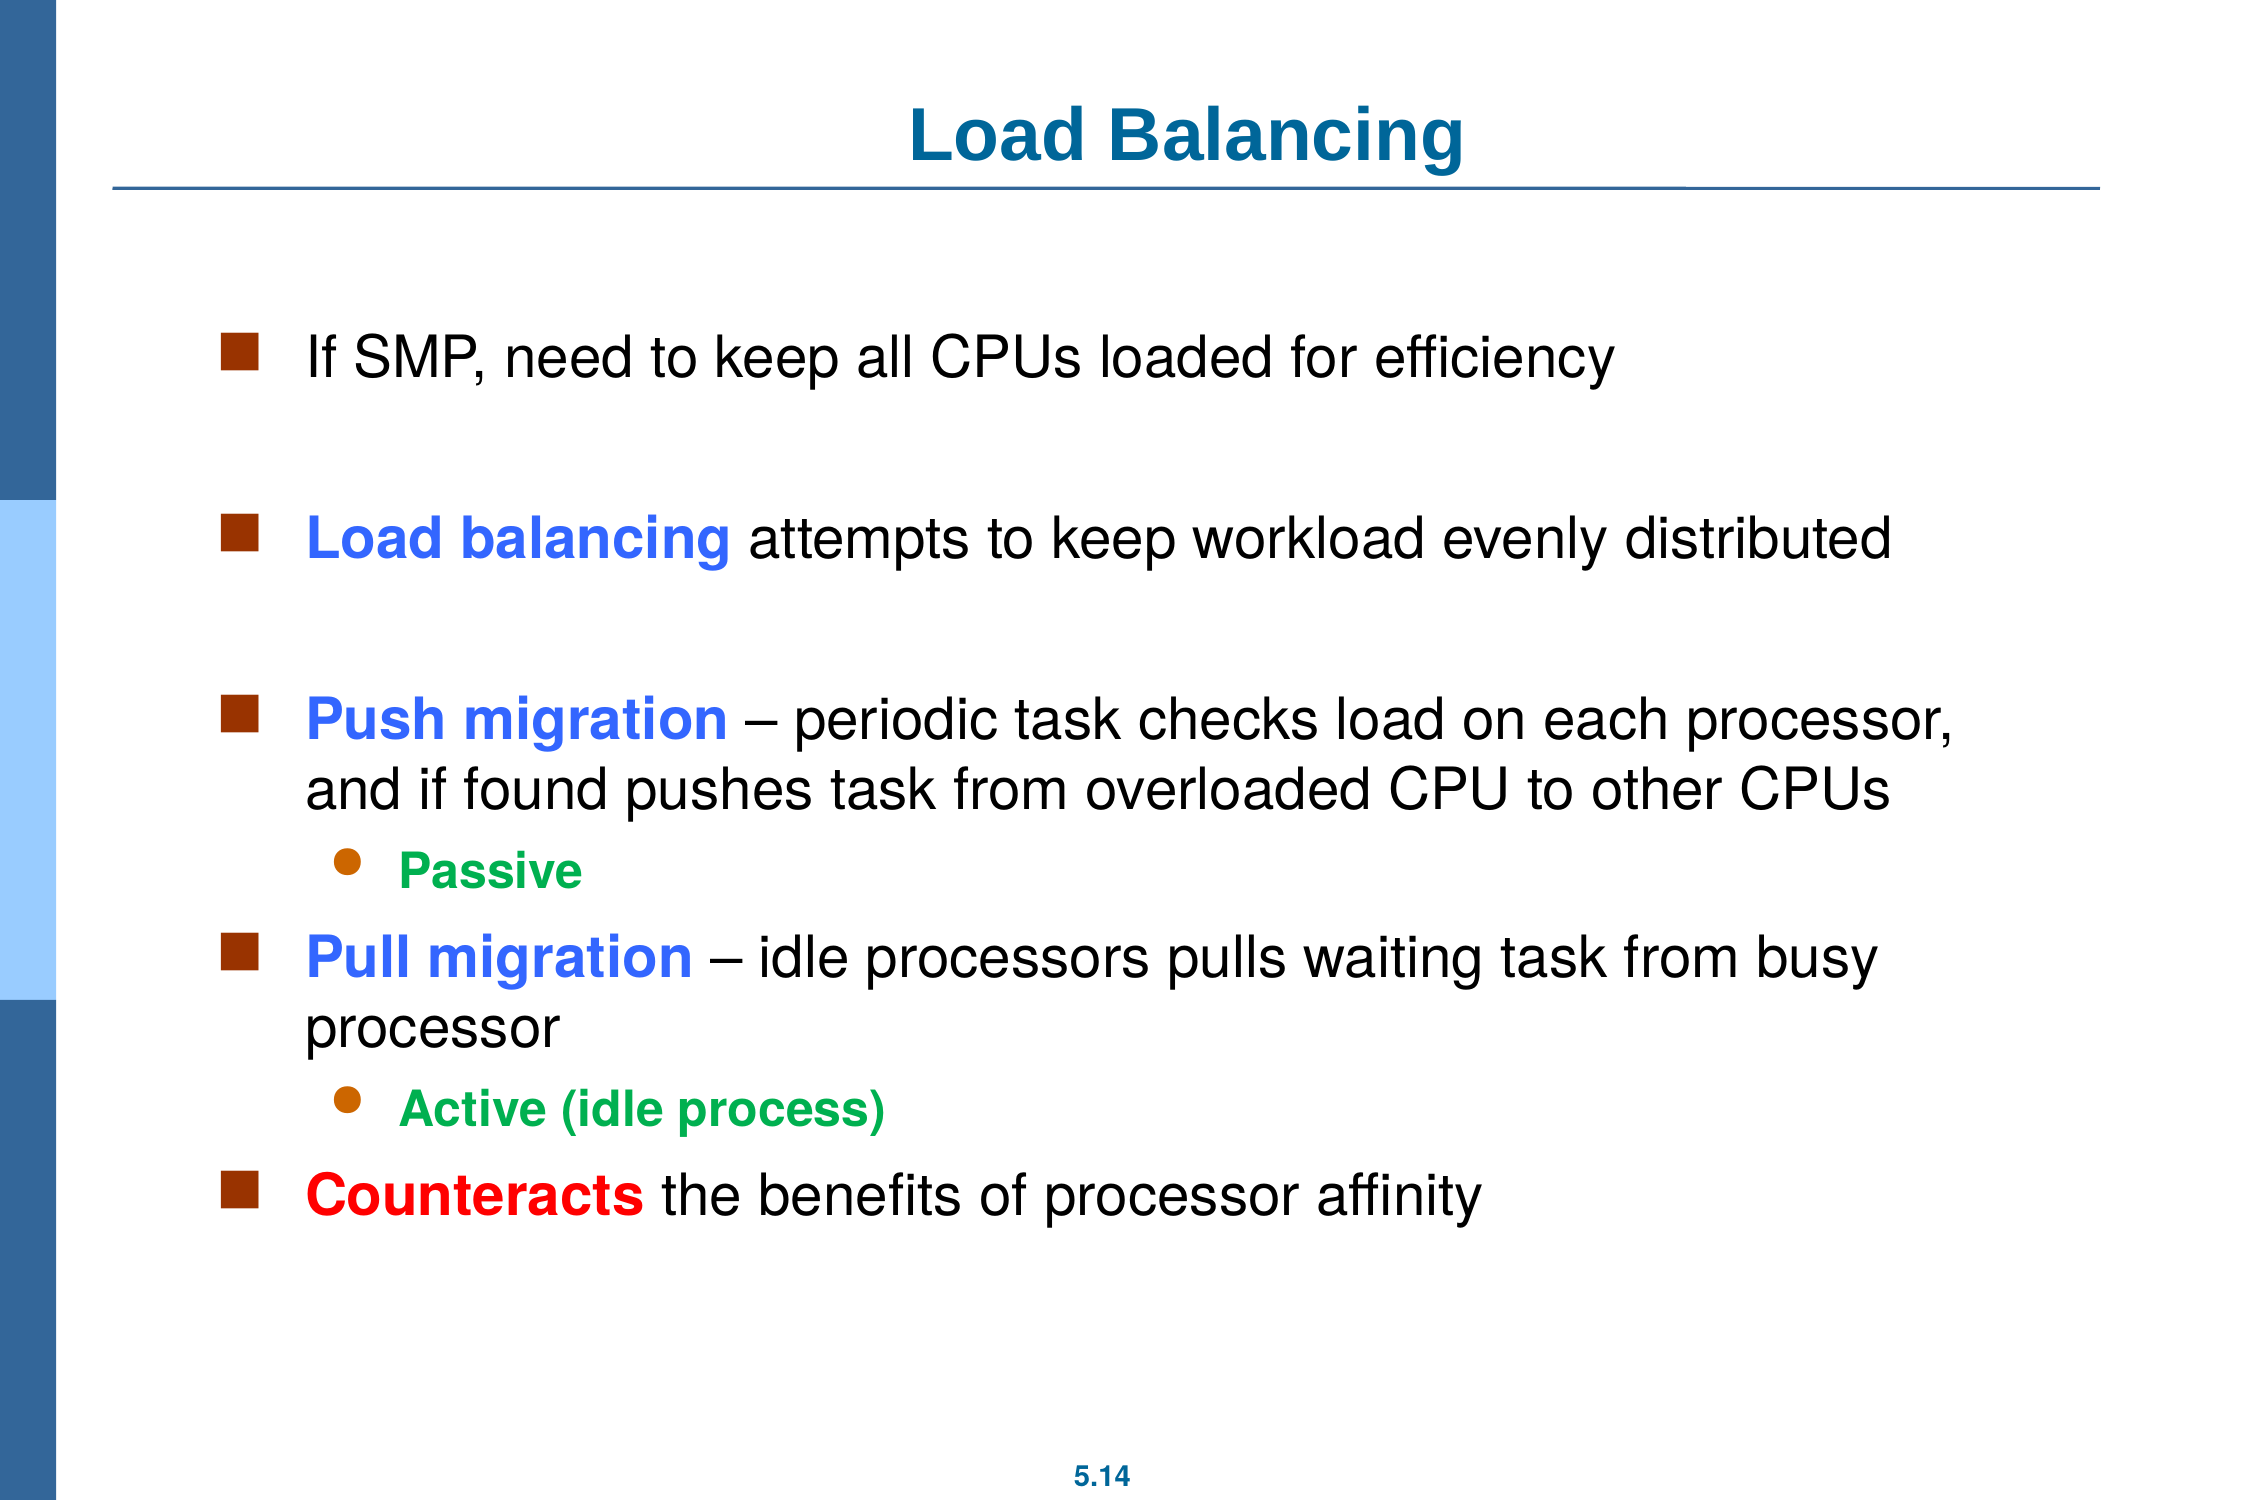

# Load Balancing
If SMP, need to keep all CPUs loaded for efficiency

Load balancing attempts to keep workload evenly distributed

Push migration – periodic task checks load on each processor, and if found pushes task from overloaded CPU to other CPUs
Passive
Pull migration – idle processors pulls waiting task from busy processor
Active (idle process)
Counteracts the benefits of processor affinity